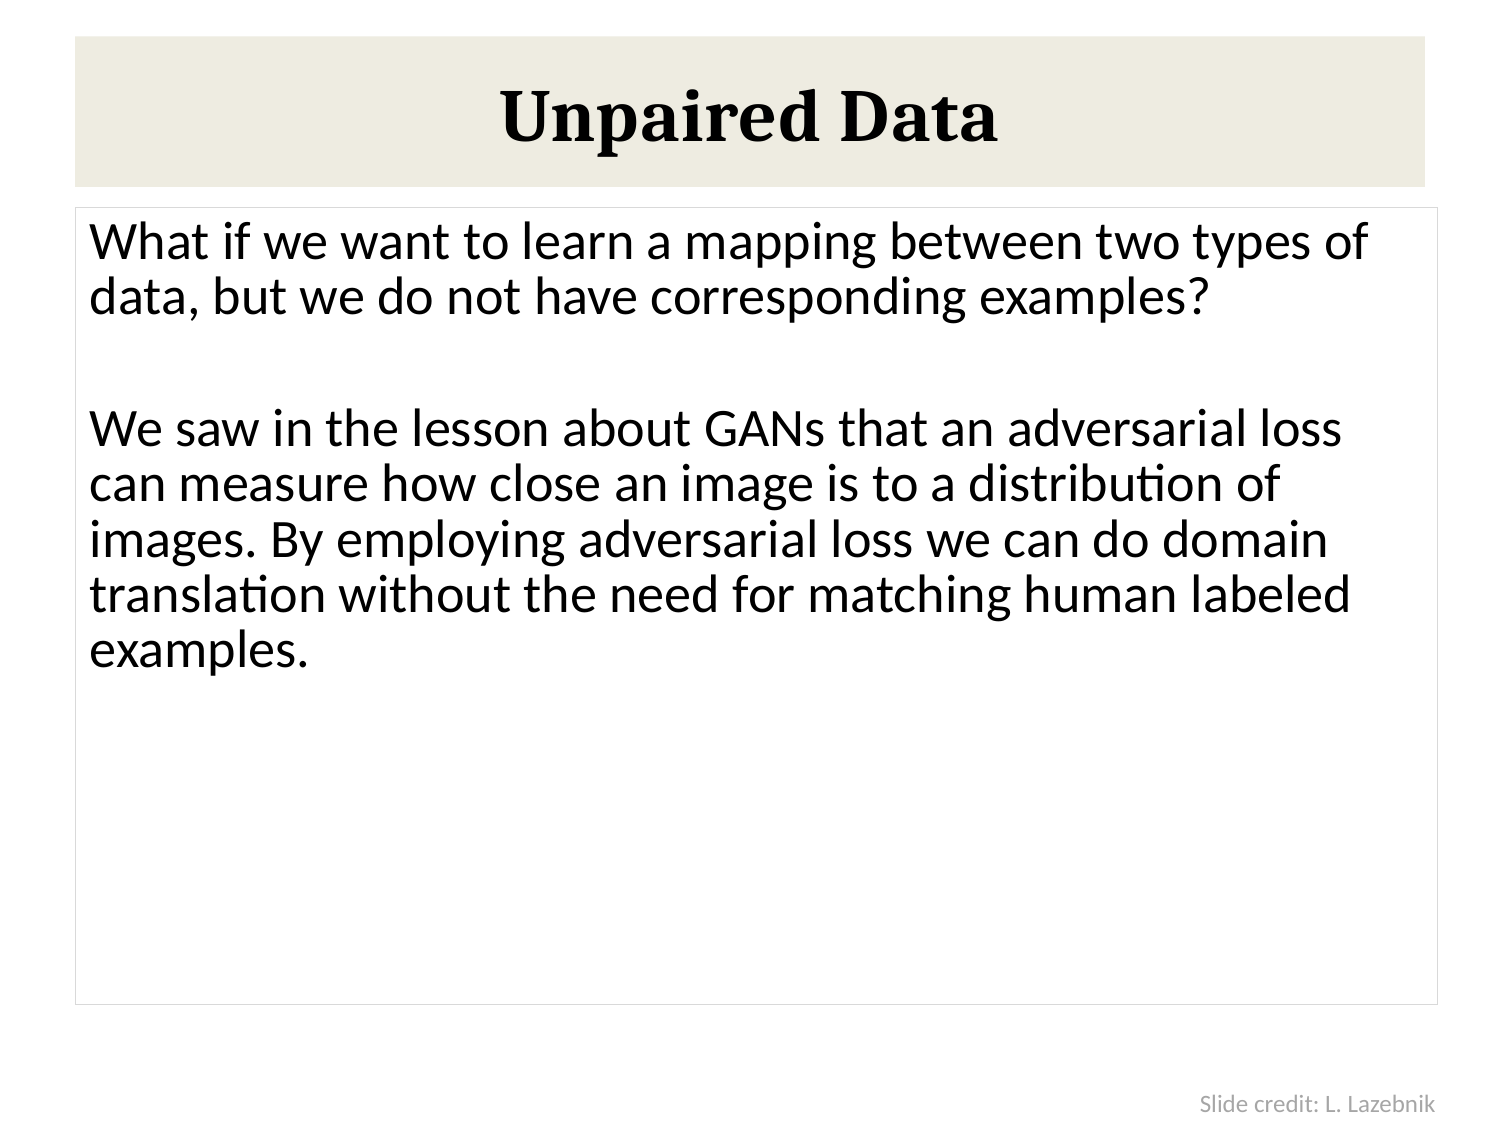

Unpaired Data
What if we want to learn a mapping between two types of data, but we do not have corresponding examples?

We saw in the lesson about GANs that an adversarial loss can measure how close an image is to a distribution of images. By employing adversarial loss we can do domain translation without the need for matching human labeled examples.

Slide credit: L. Lazebnik